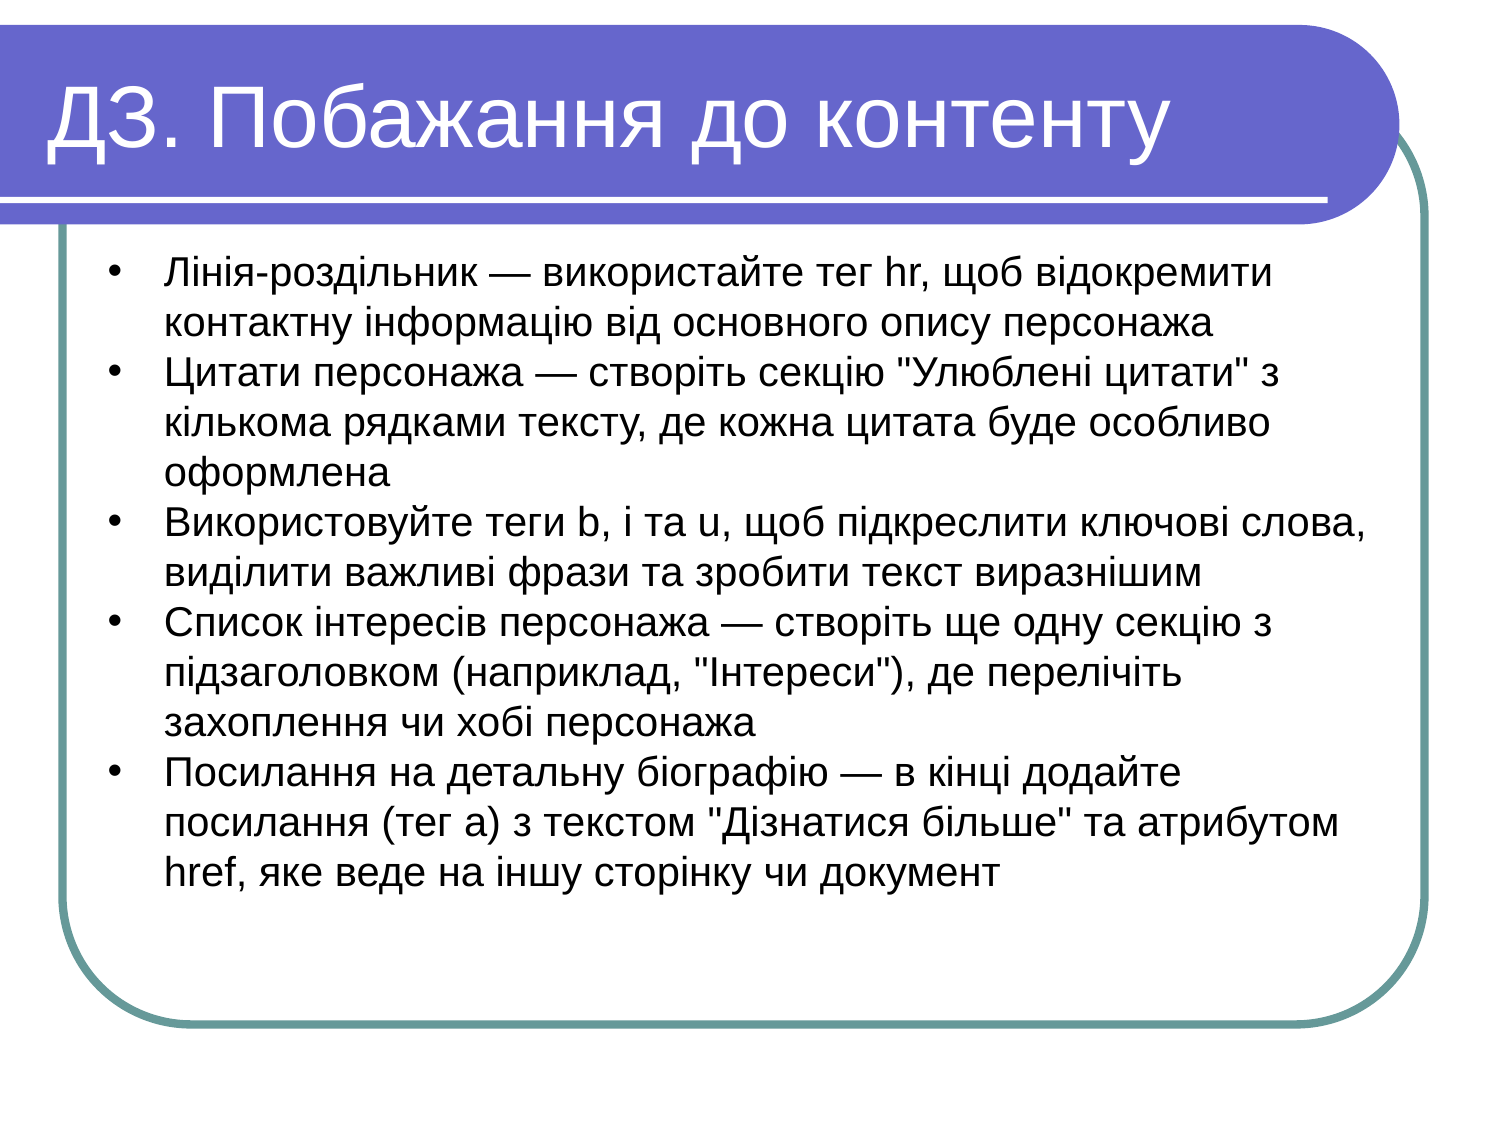

ДЗ. Побажання до контенту
Лінія-роздільник — використайте тег hr, щоб відокремити контактну інформацію від основного опису персонажа
Цитати персонажа — створіть секцію "Улюблені цитати" з кількома рядками тексту, де кожна цитата буде особливо оформлена
Використовуйте теги b, i та u, щоб підкреслити ключові слова, виділити важливі фрази та зробити текст виразнішим
Список інтересів персонажа — створіть ще одну секцію з підзаголовком (наприклад, "Інтереси"), де перелічіть захоплення чи хобі персонажа
Посилання на детальну біографію — в кінці додайте посилання (тег a) з текстом "Дізнатися більше" та атрибутом href, яке веде на іншу сторінку чи документ